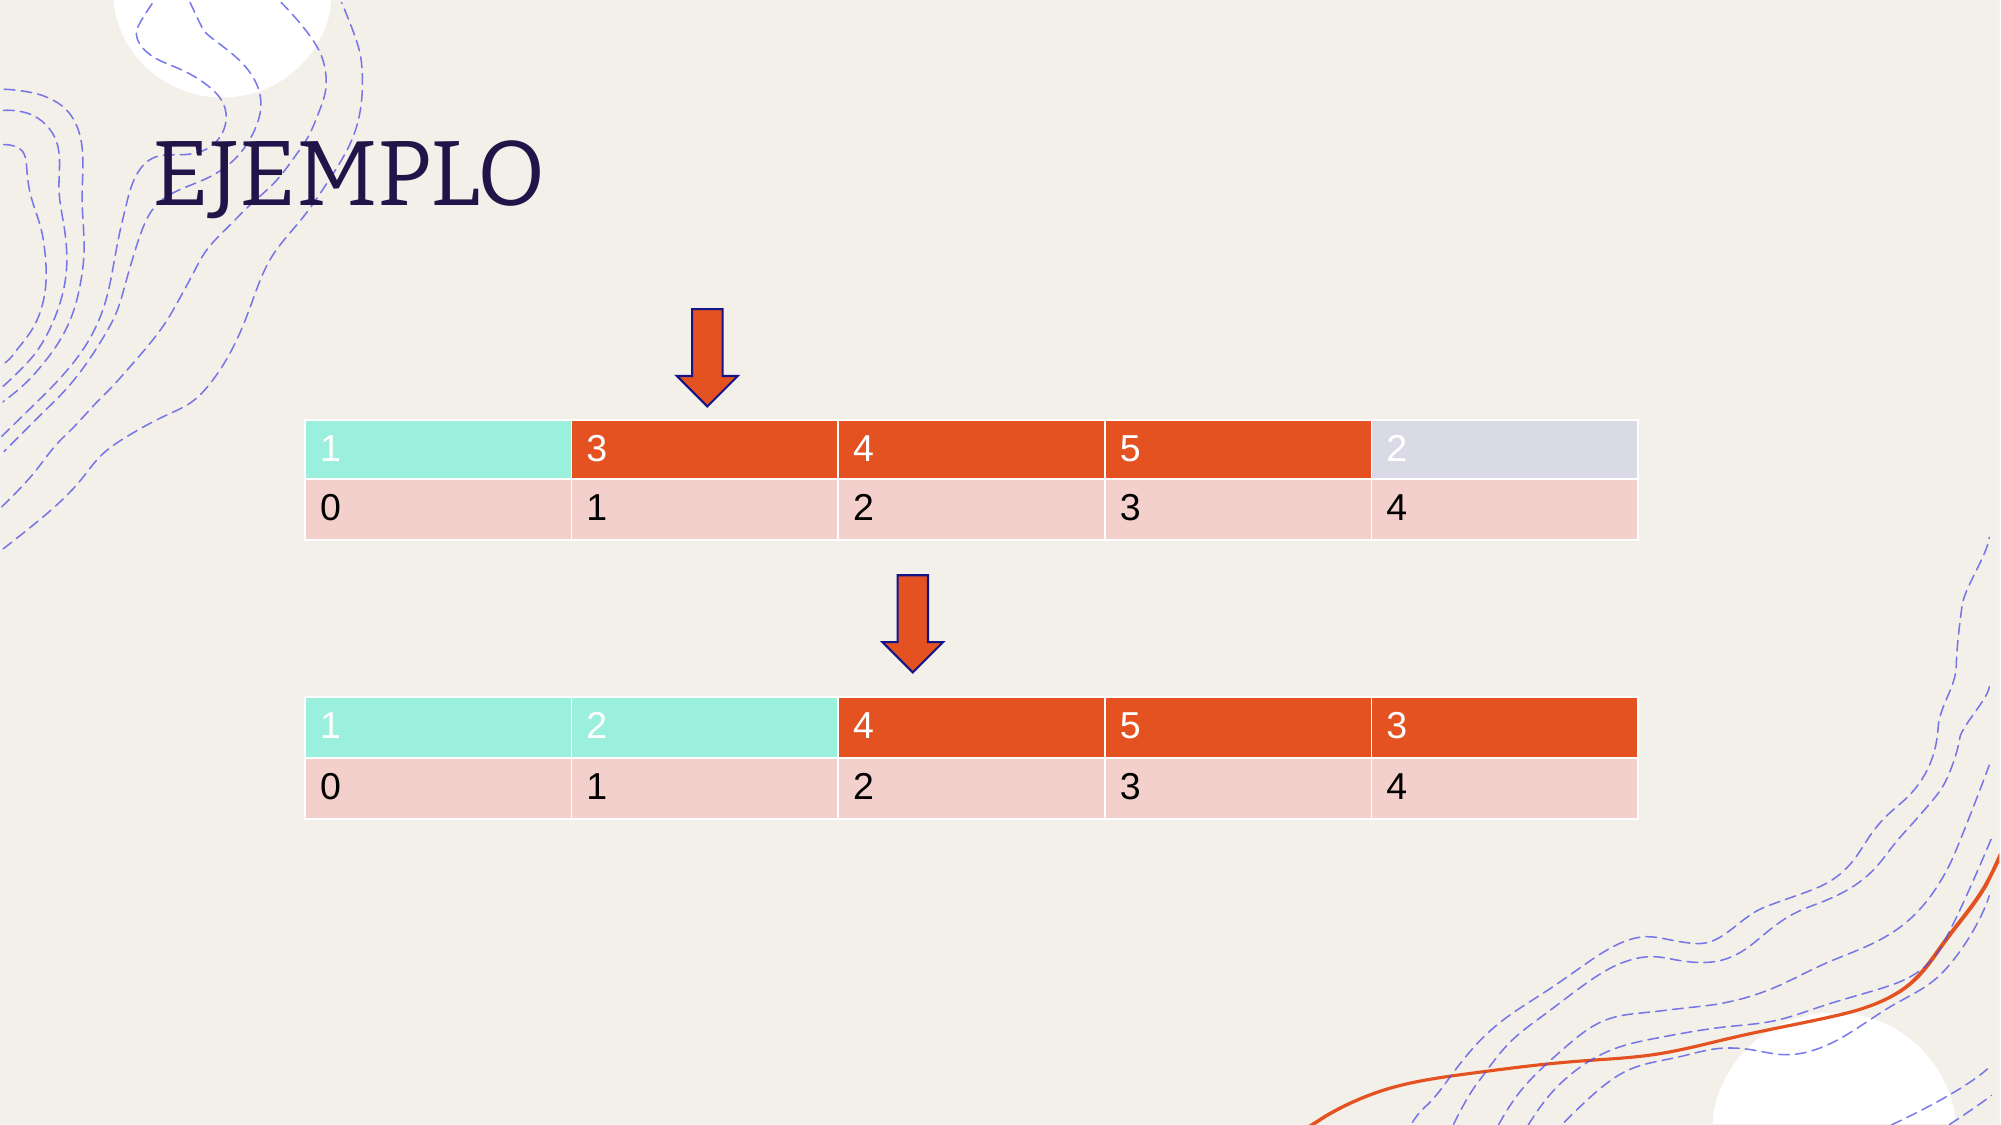

# EJEMPLO

| 1 | 3 | 4 | 5 | 2 |
| --- | --- | --- | --- | --- |
| 0 | 1 | 2 | 3 | 4 |

| 1 | 2 | 4 | 5 | 3 |
| --- | --- | --- | --- | --- |
| 0 | 1 | 2 | 3 | 4 |